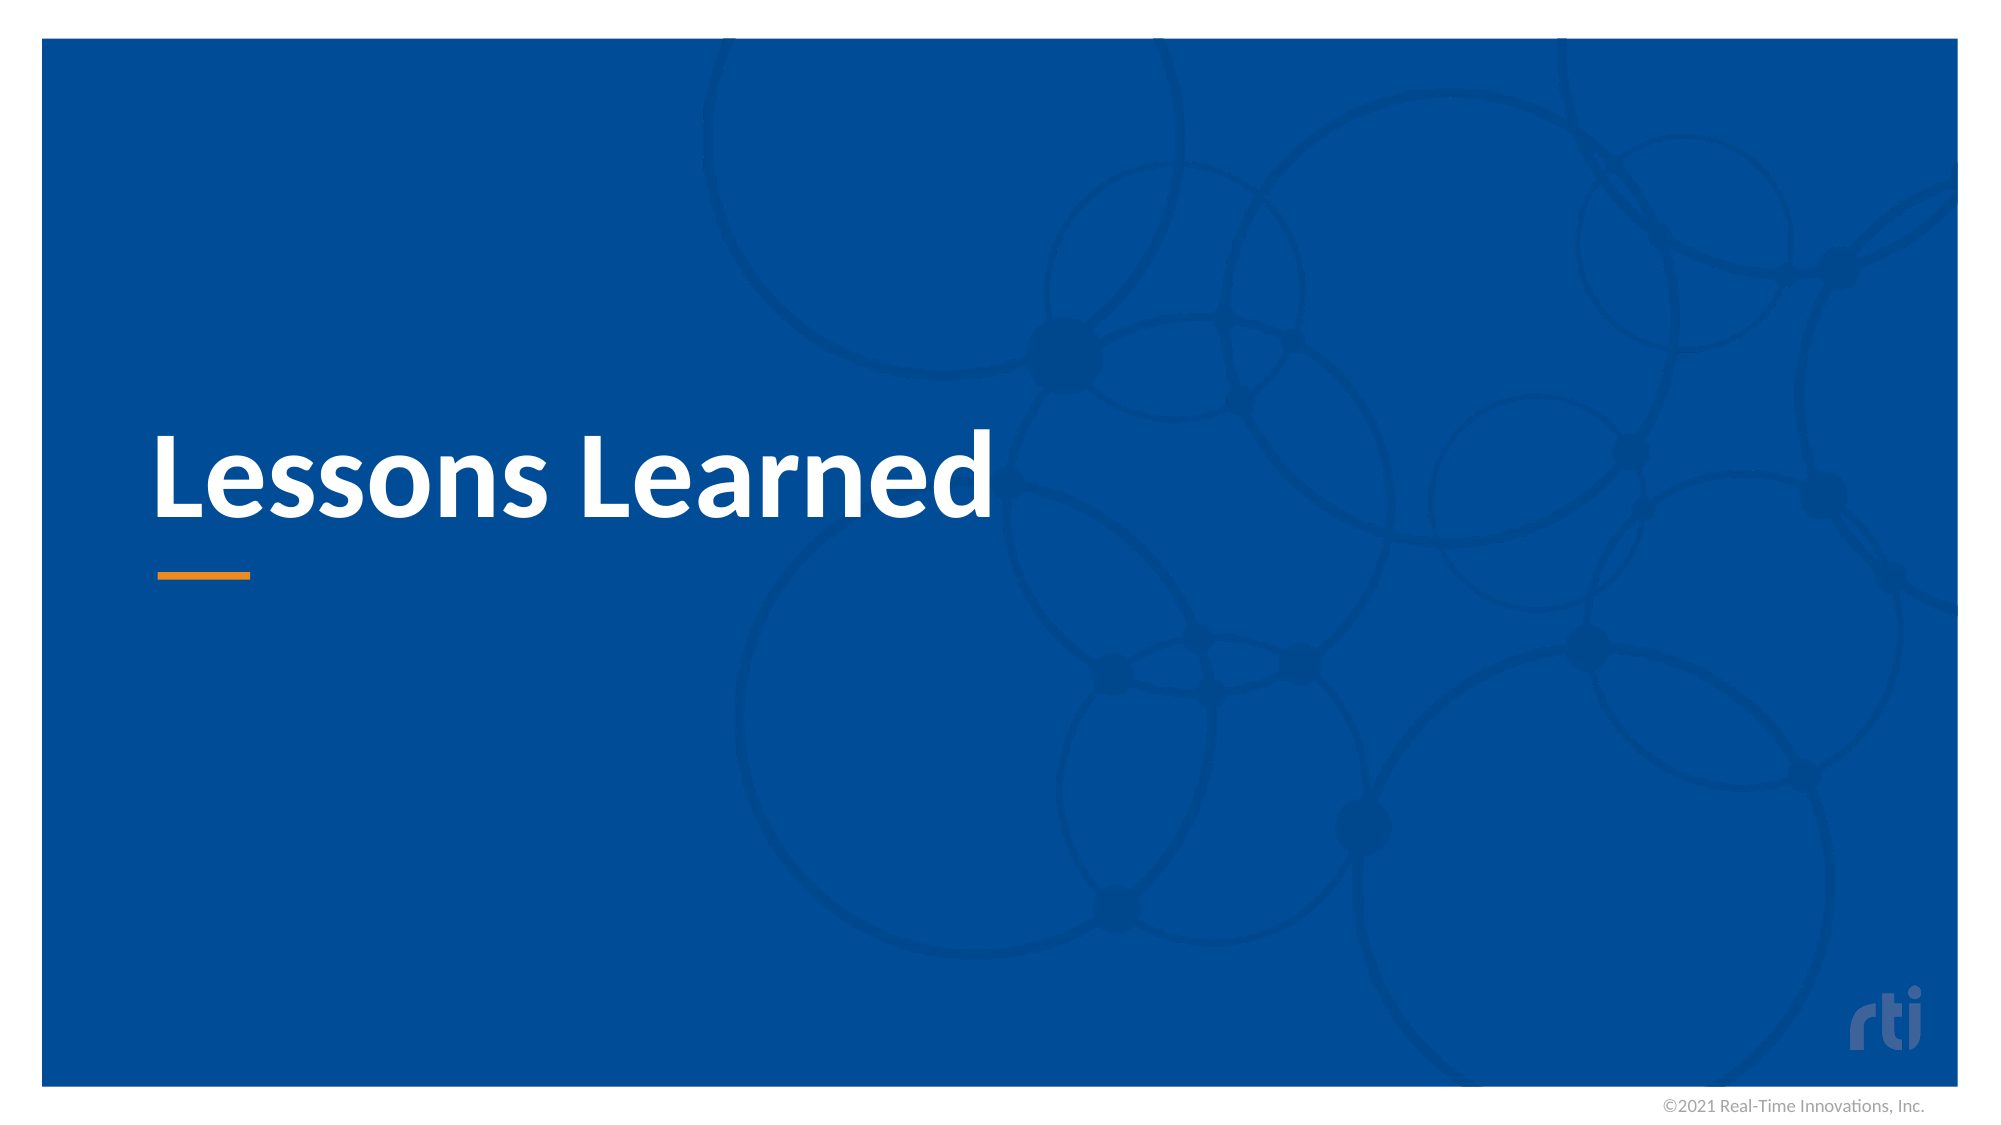

# Lessons Learned

©2021 Real-Time Innovations, Inc.